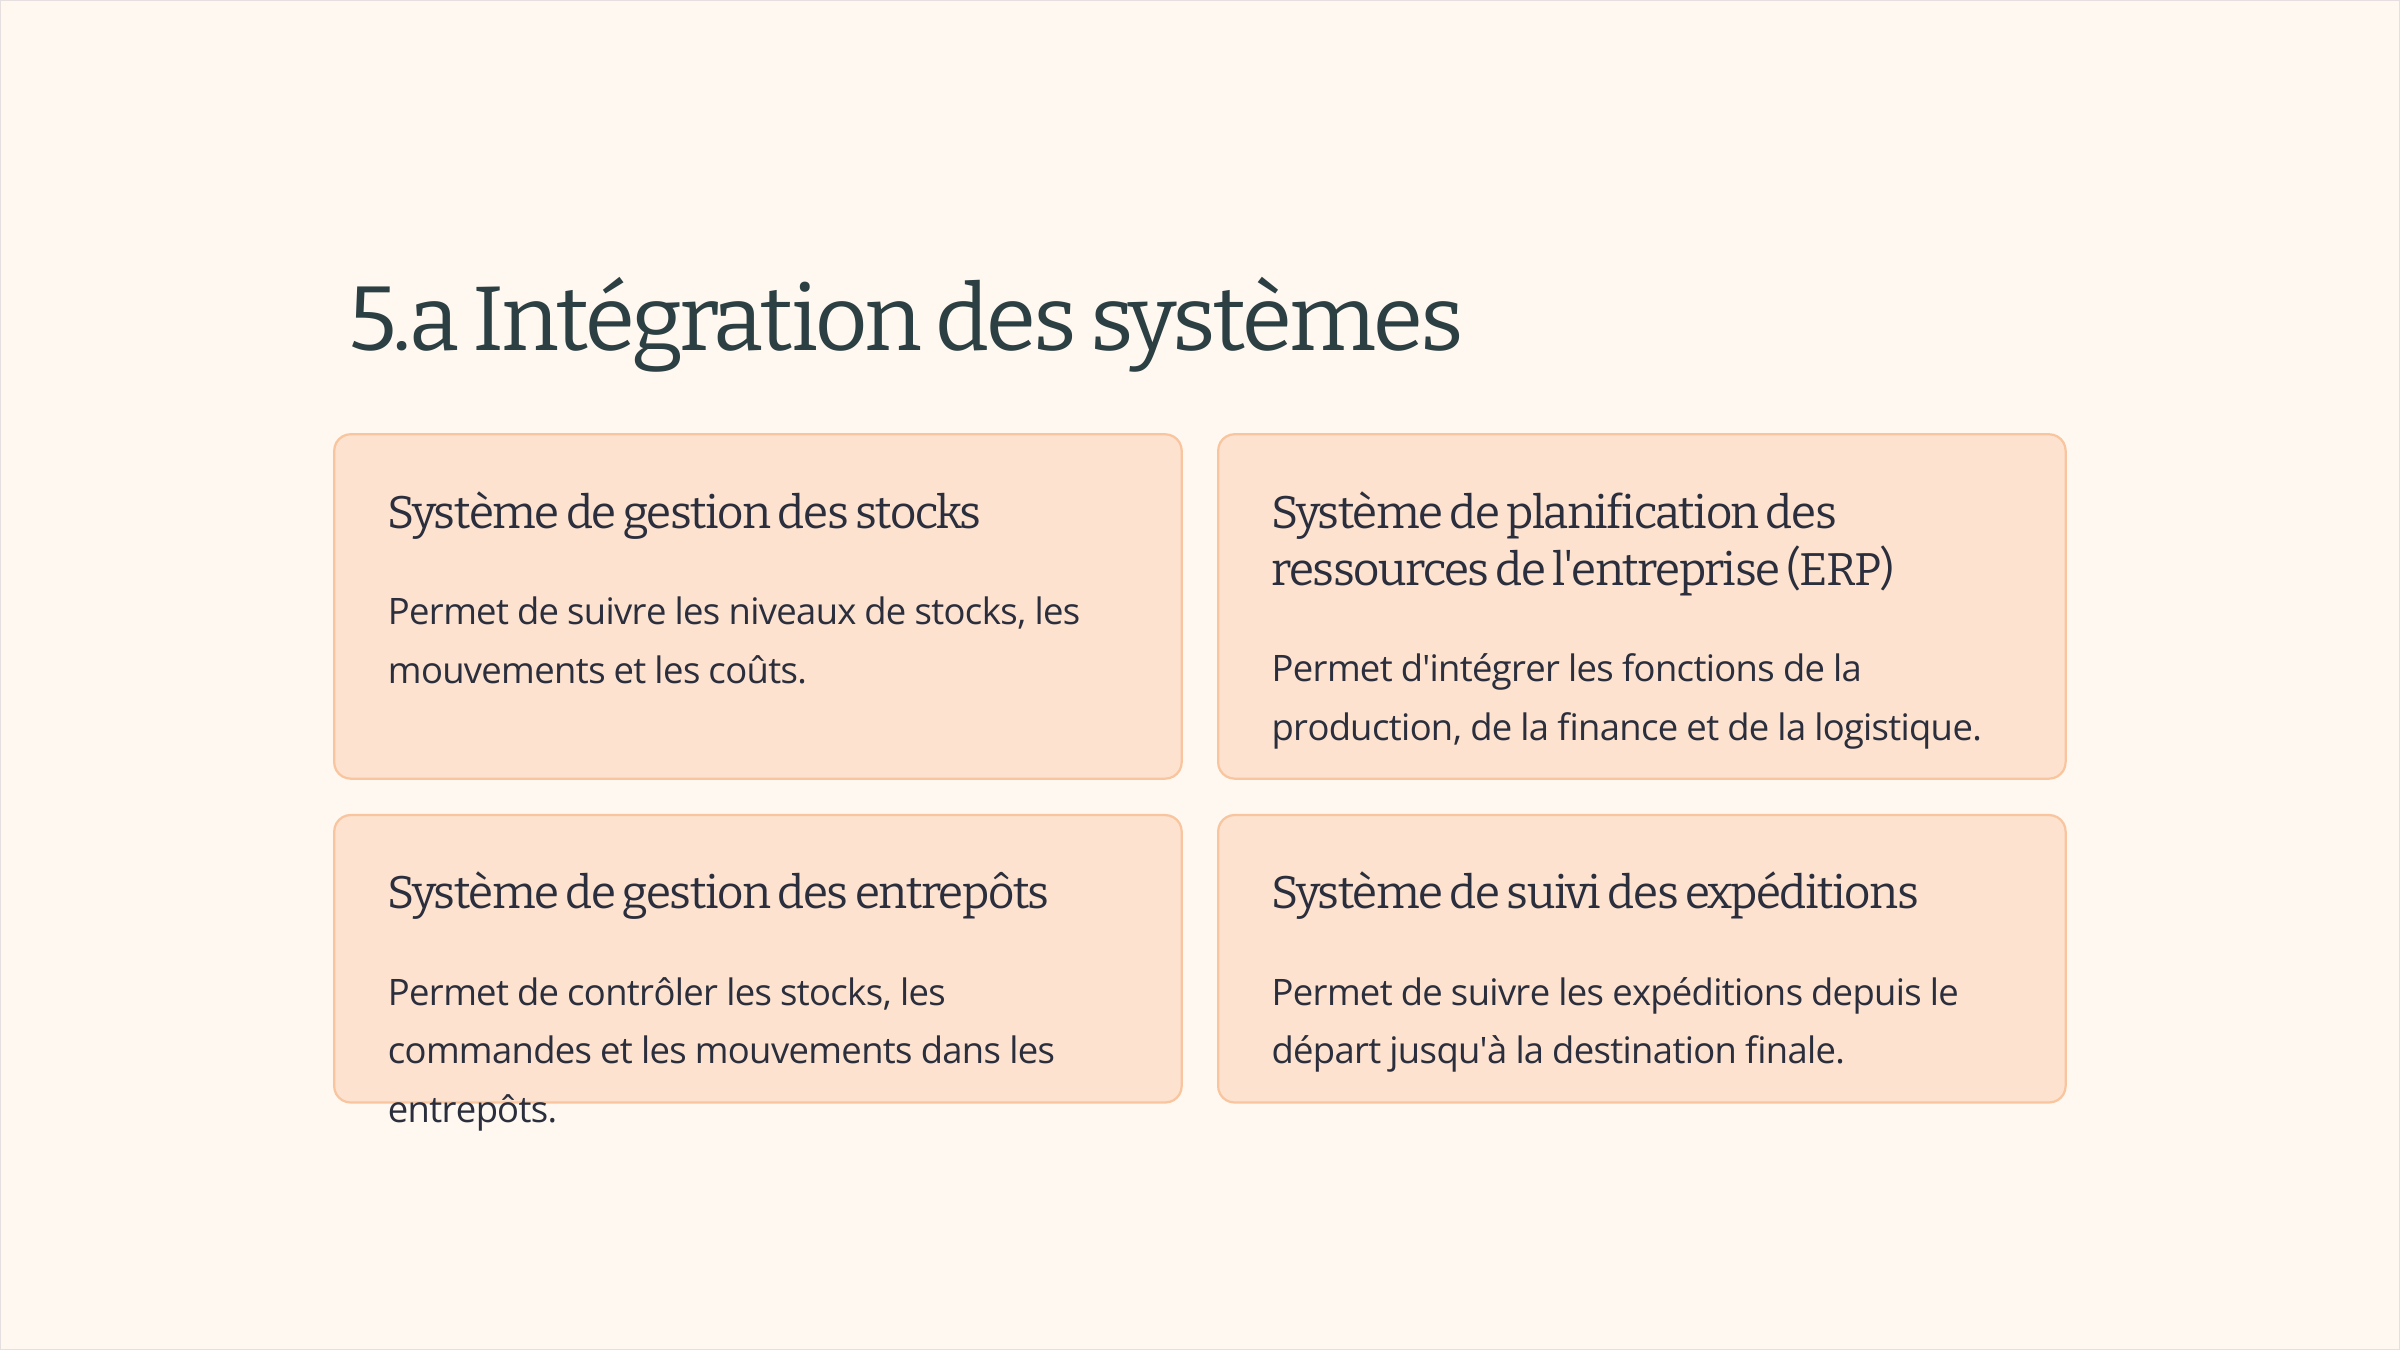

5.a Intégration des systèmes

Système de gestion des stocks
Système de planification des ressources de l'entreprise (ERP)
Permet de suivre les niveaux de stocks, les mouvements et les coûts.
Permet d'intégrer les fonctions de la production, de la finance et de la logistique.

Système de gestion des entrepôts
Système de suivi des expéditions
Permet de contrôler les stocks, les commandes et les mouvements dans les entrepôts.
Permet de suivre les expéditions depuis le départ jusqu'à la destination finale.